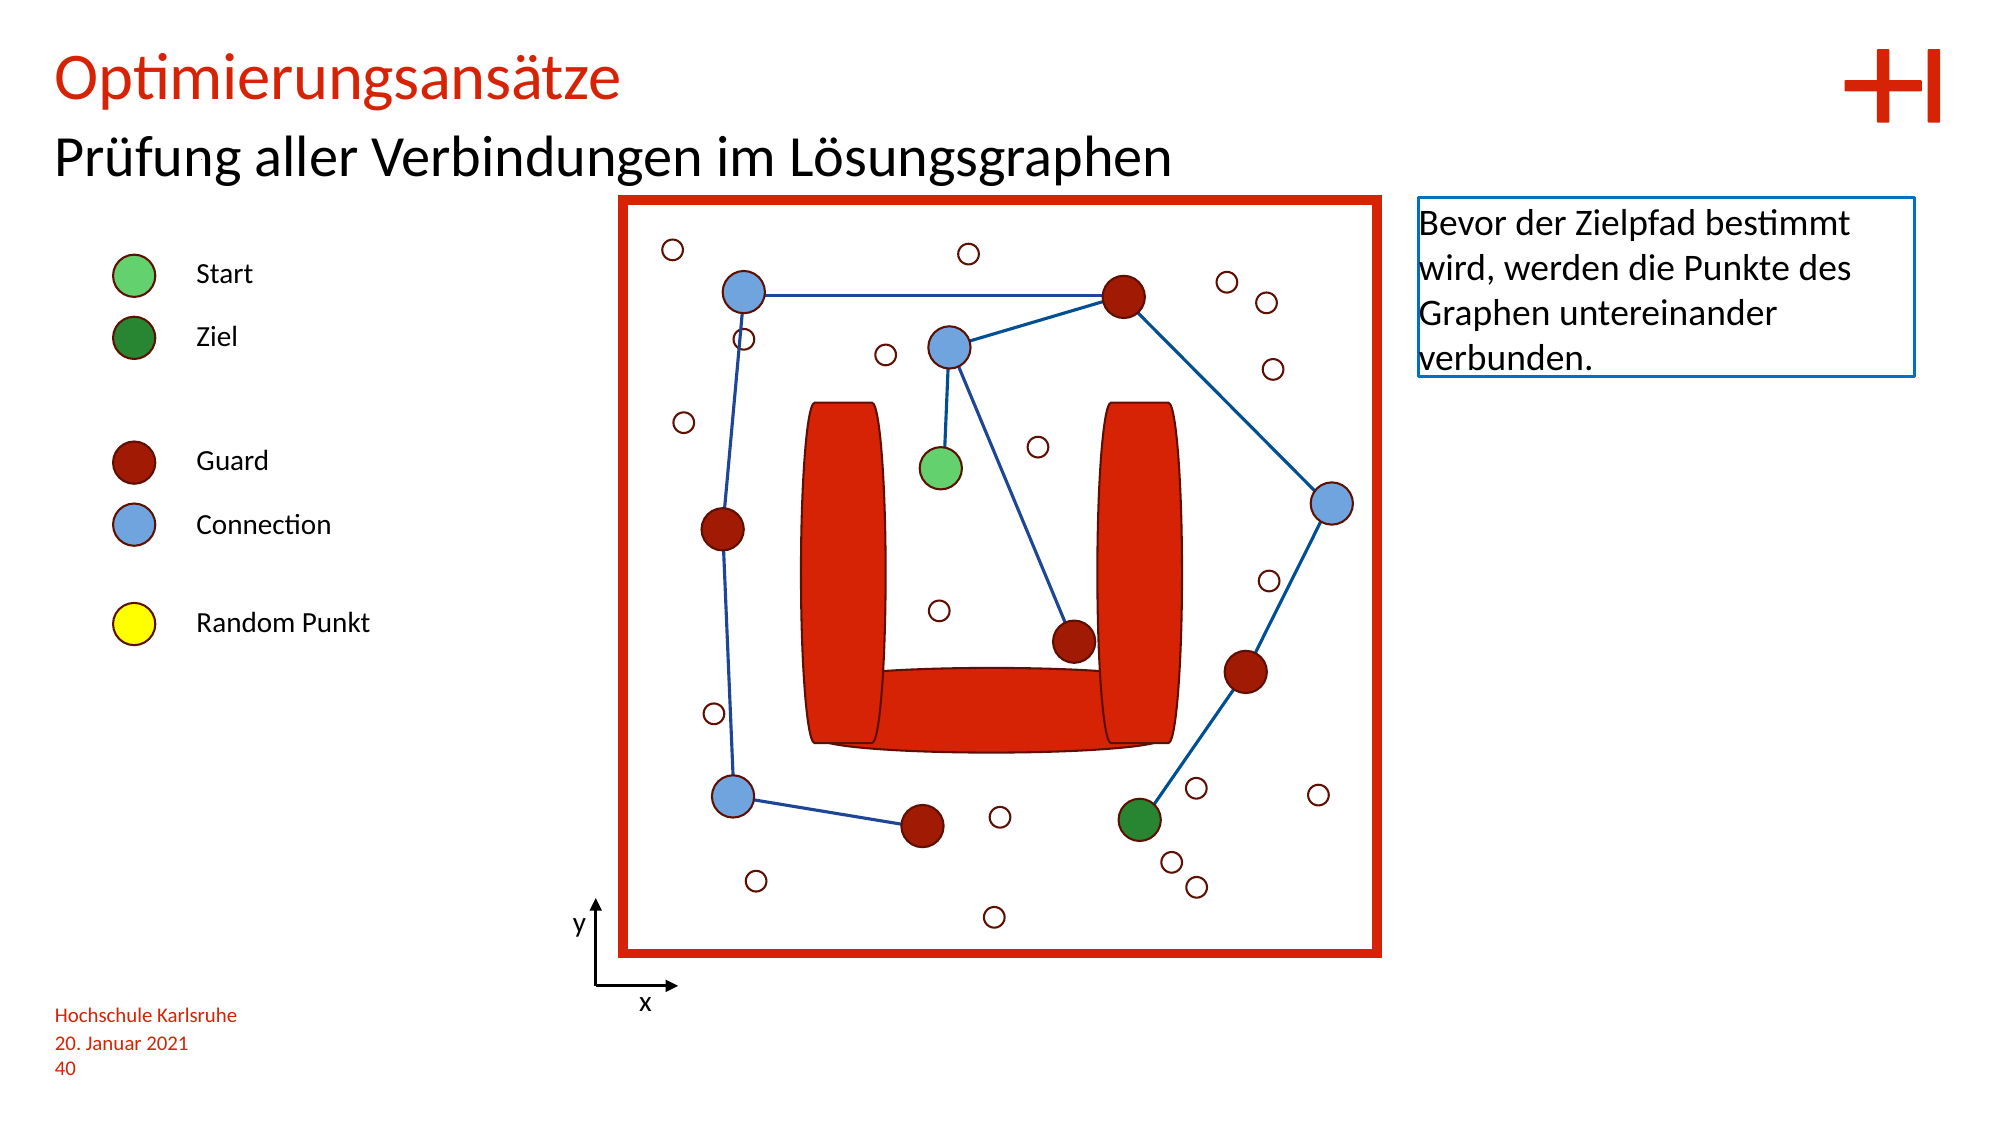

Optimierungsansätze
Prüfung aller Verbindungen im Lösungsgraphen

Bevor der Zielpfad bestimmt
wird, werden die Punkte des
Graphen untereinander
verbunden.

Start

Ziel

Guard

Connection

Random Punkt

y

x
Hochschule Karlsruhe
20. Januar 2021
40